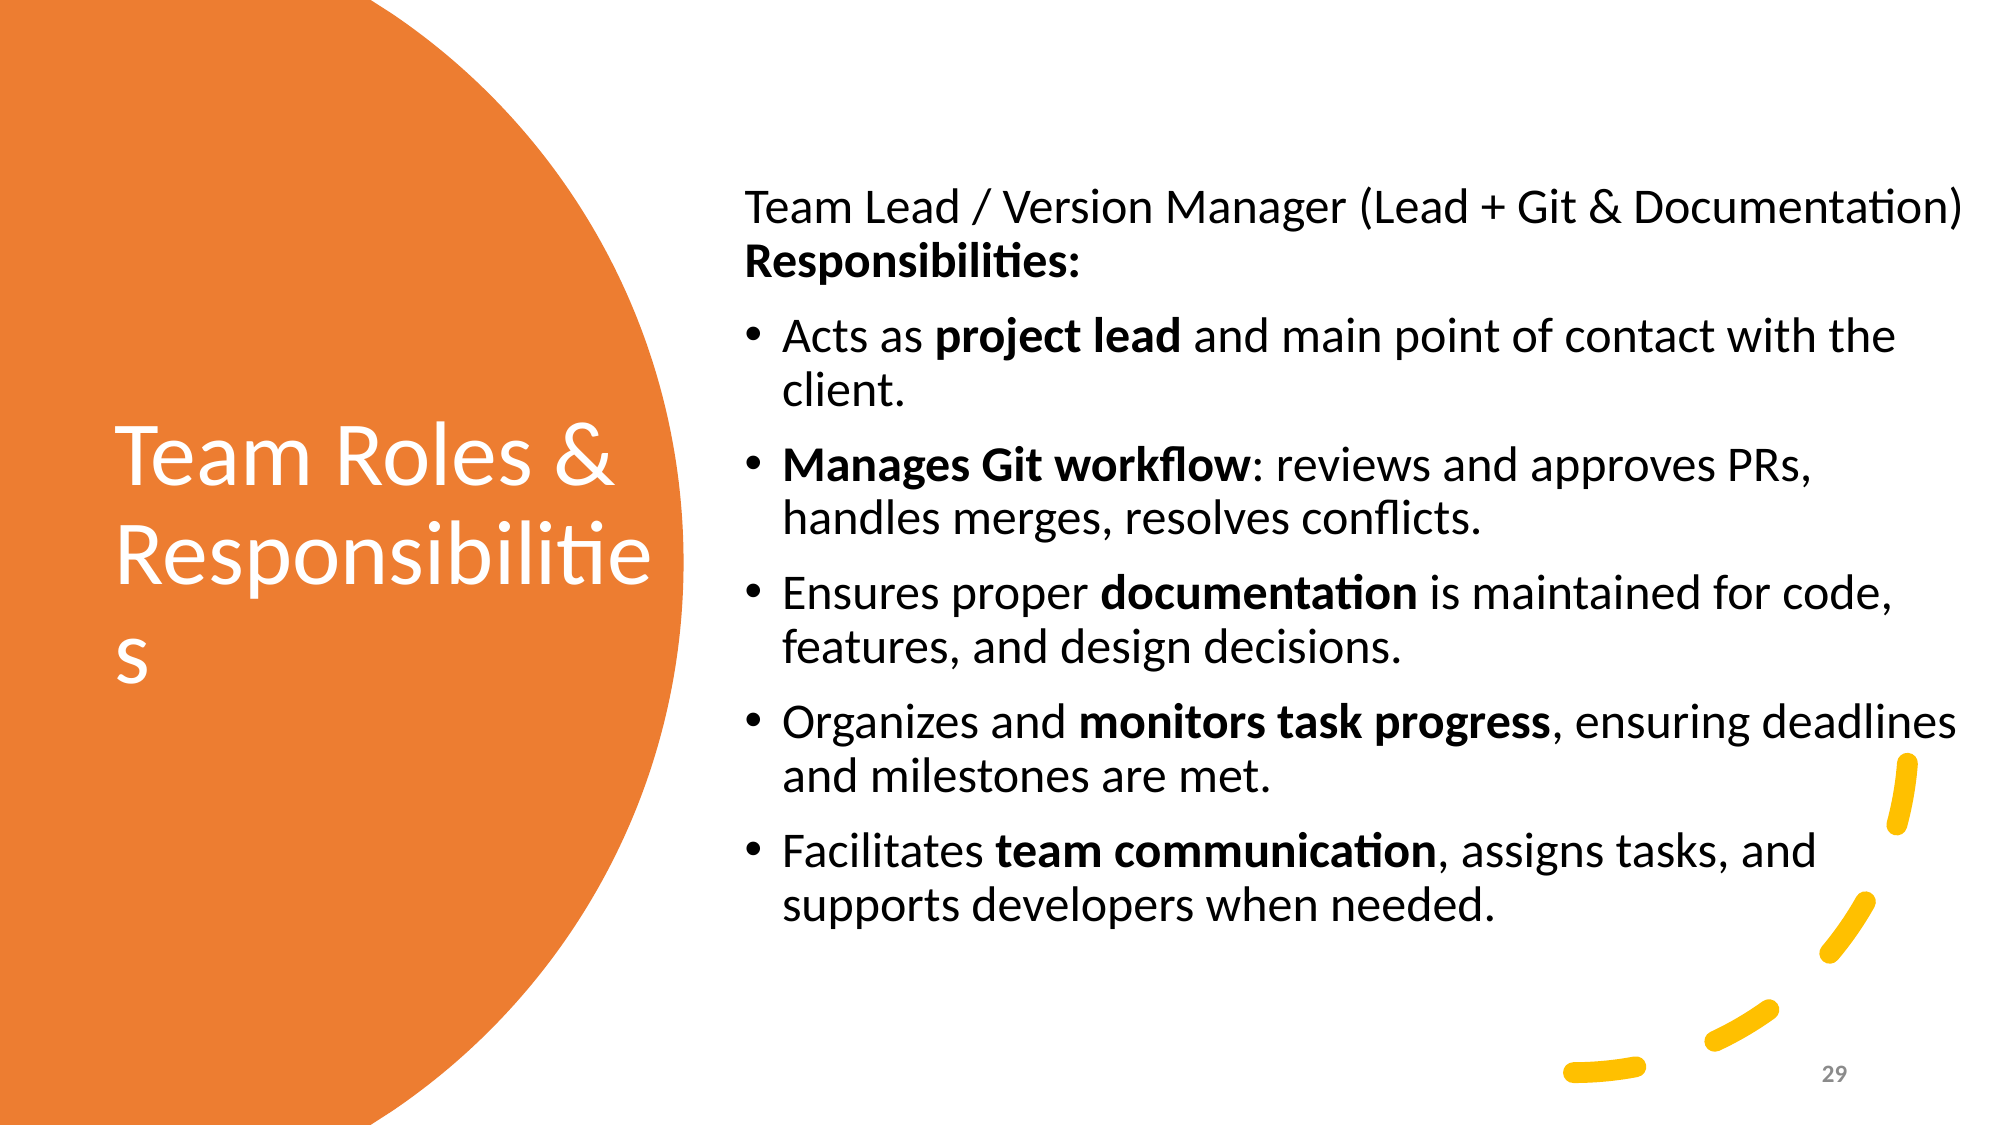

Team Lead / Version Manager (Lead + Git & Documentation) Responsibilities:
Acts as project lead and main point of contact with the client.
Manages Git workflow: reviews and approves PRs, handles merges, resolves conflicts.
Ensures proper documentation is maintained for code, features, and design decisions.
Organizes and monitors task progress, ensuring deadlines and milestones are met.
Facilitates team communication, assigns tasks, and supports developers when needed.

# Team Roles & Responsibilities

29